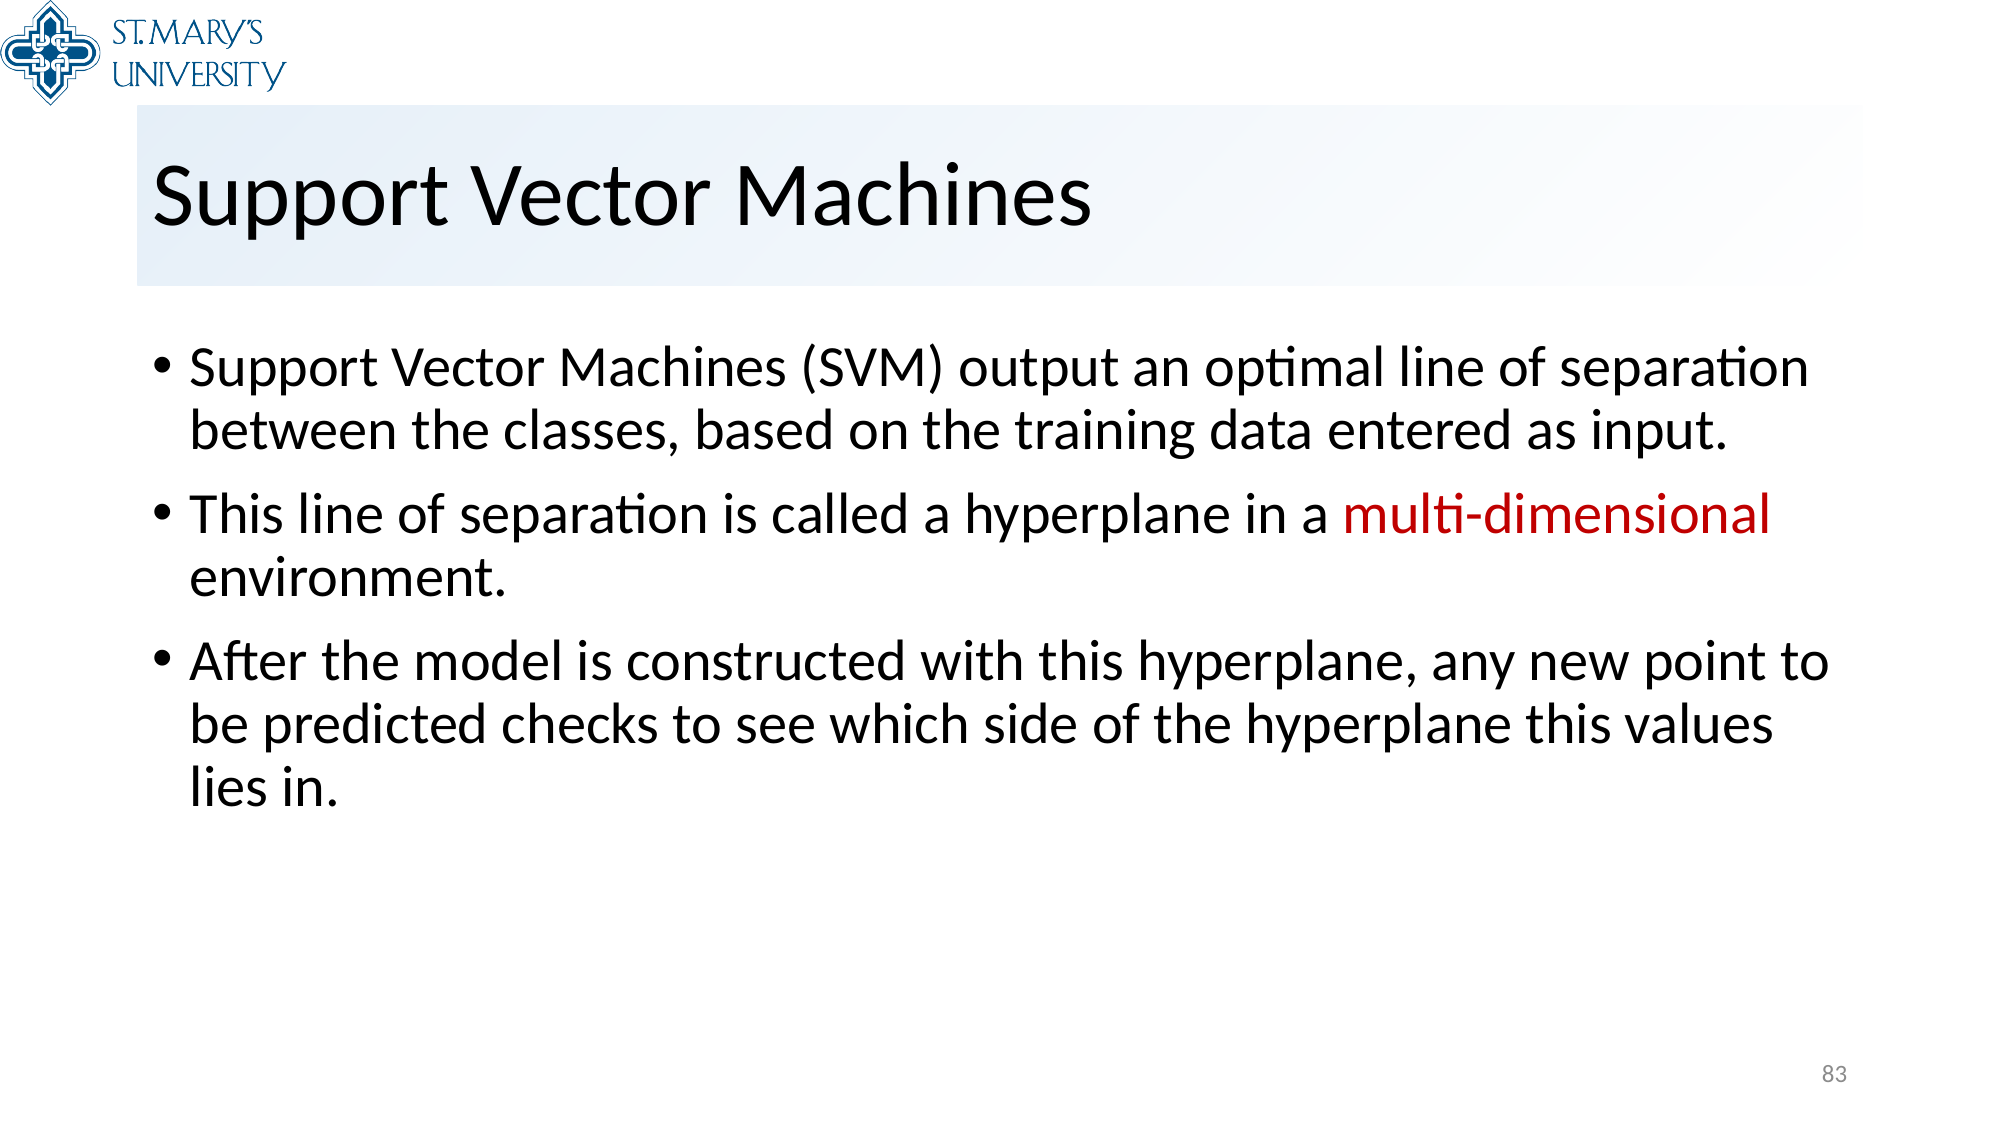

# Support Vector Machines
Support Vector Machines (SVM) output an optimal line of separation between the classes, based on the training data entered as input.
This line of separation is called a hyperplane in a multi-dimensional environment.
After the model is constructed with this hyperplane, any new point to be predicted checks to see which side of the hyperplane this values lies in.

83